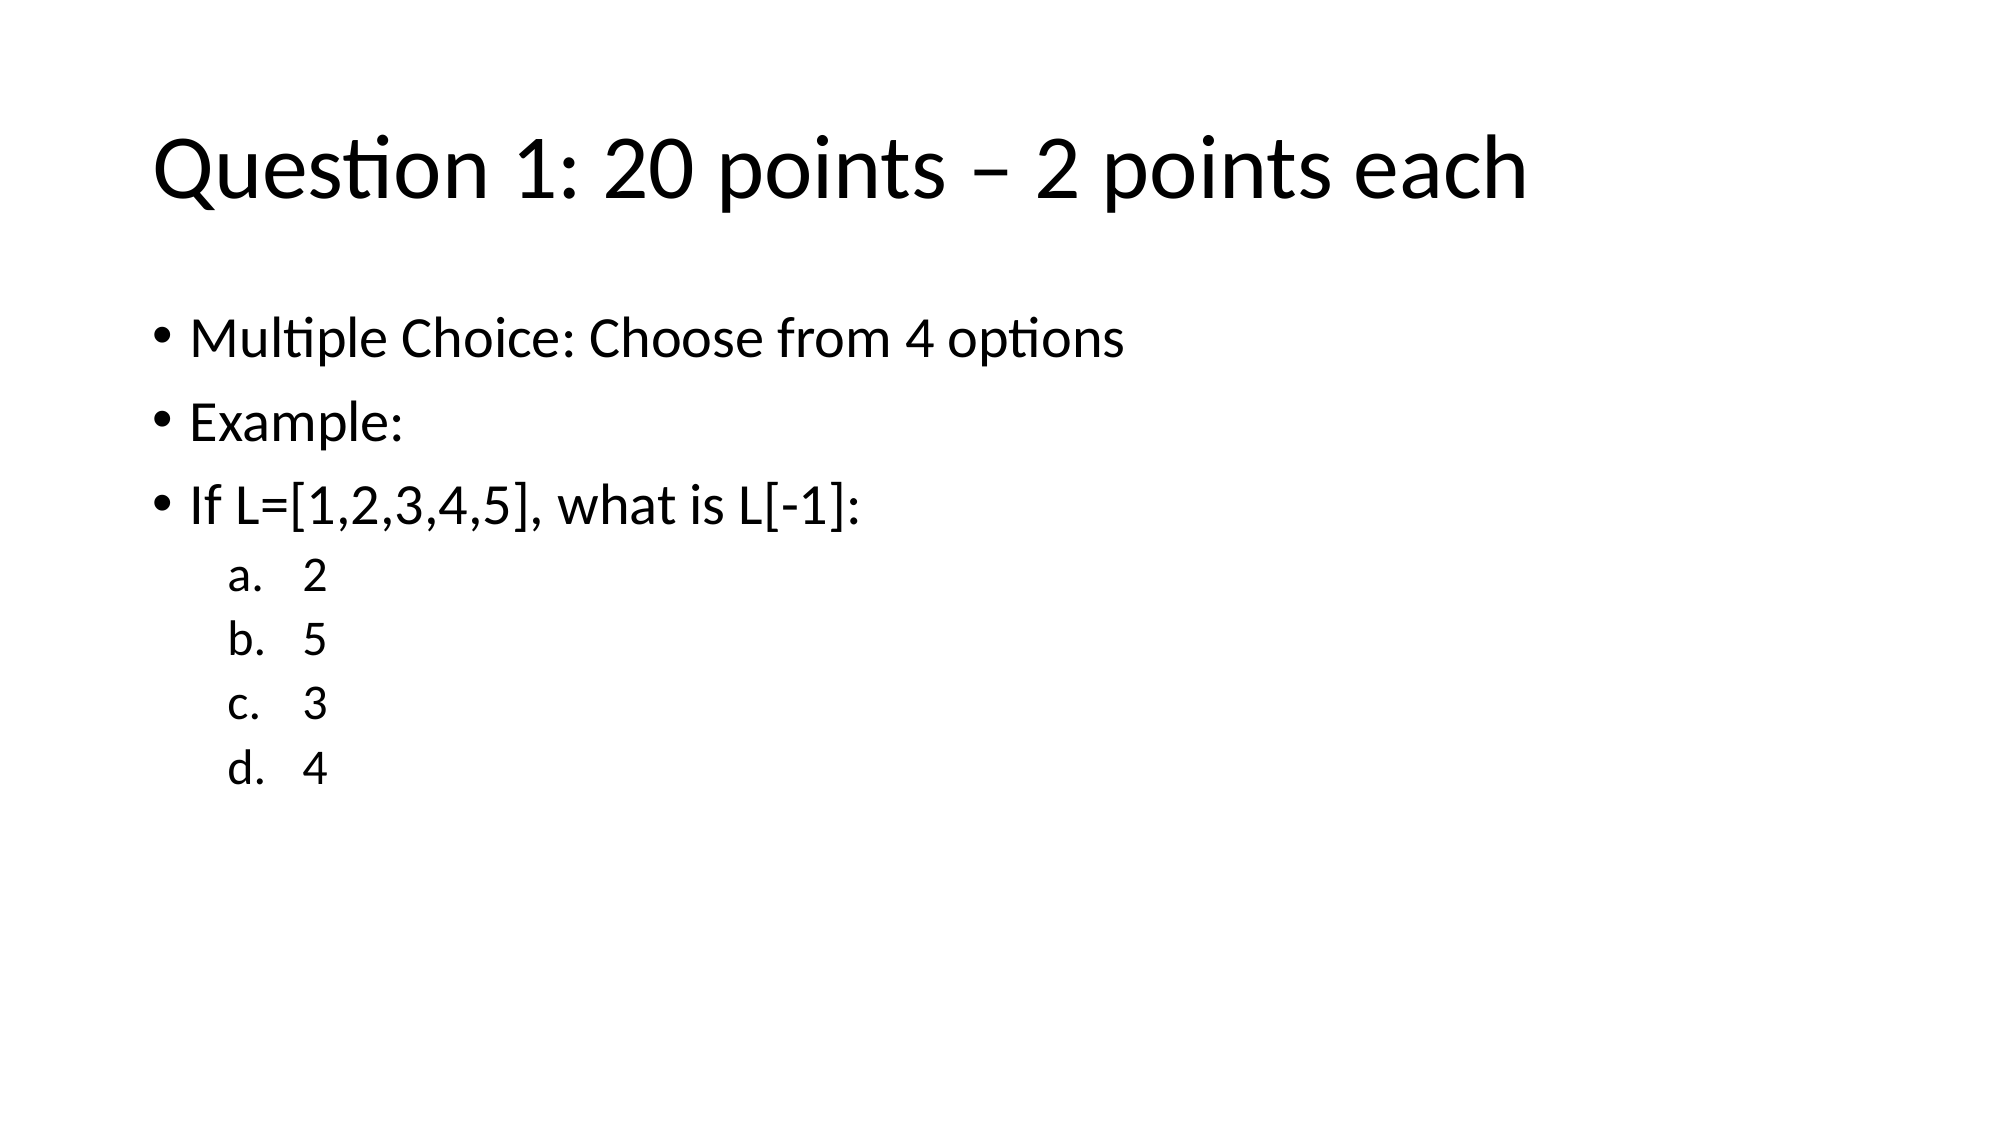

# Question 1: 20 points – 2 points each
Multiple Choice: Choose from 4 options
Example:
If L=[1,2,3,4,5], what is L[-1]:
2
5
3
4